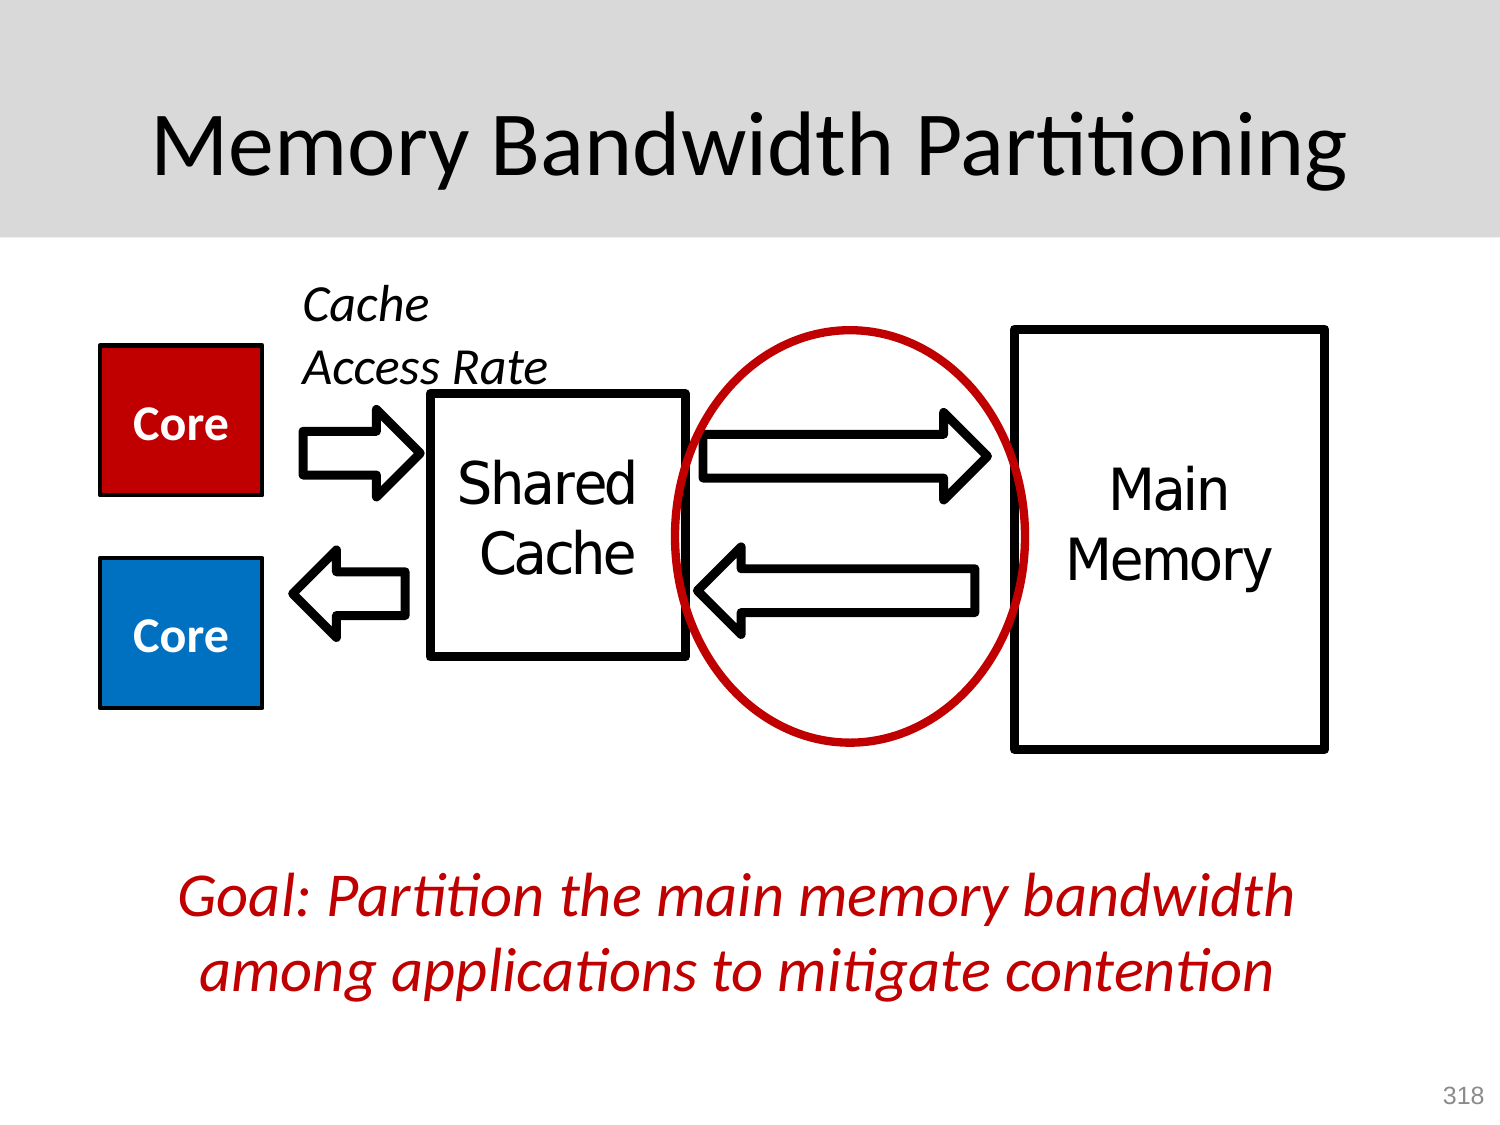

# Memory Bandwidth Partitioning

Cache
Access Rate

Core

Shared
Cache
Main Memory

Core
Goal: Partition the main memory bandwidth among applications to mitigate contention
318